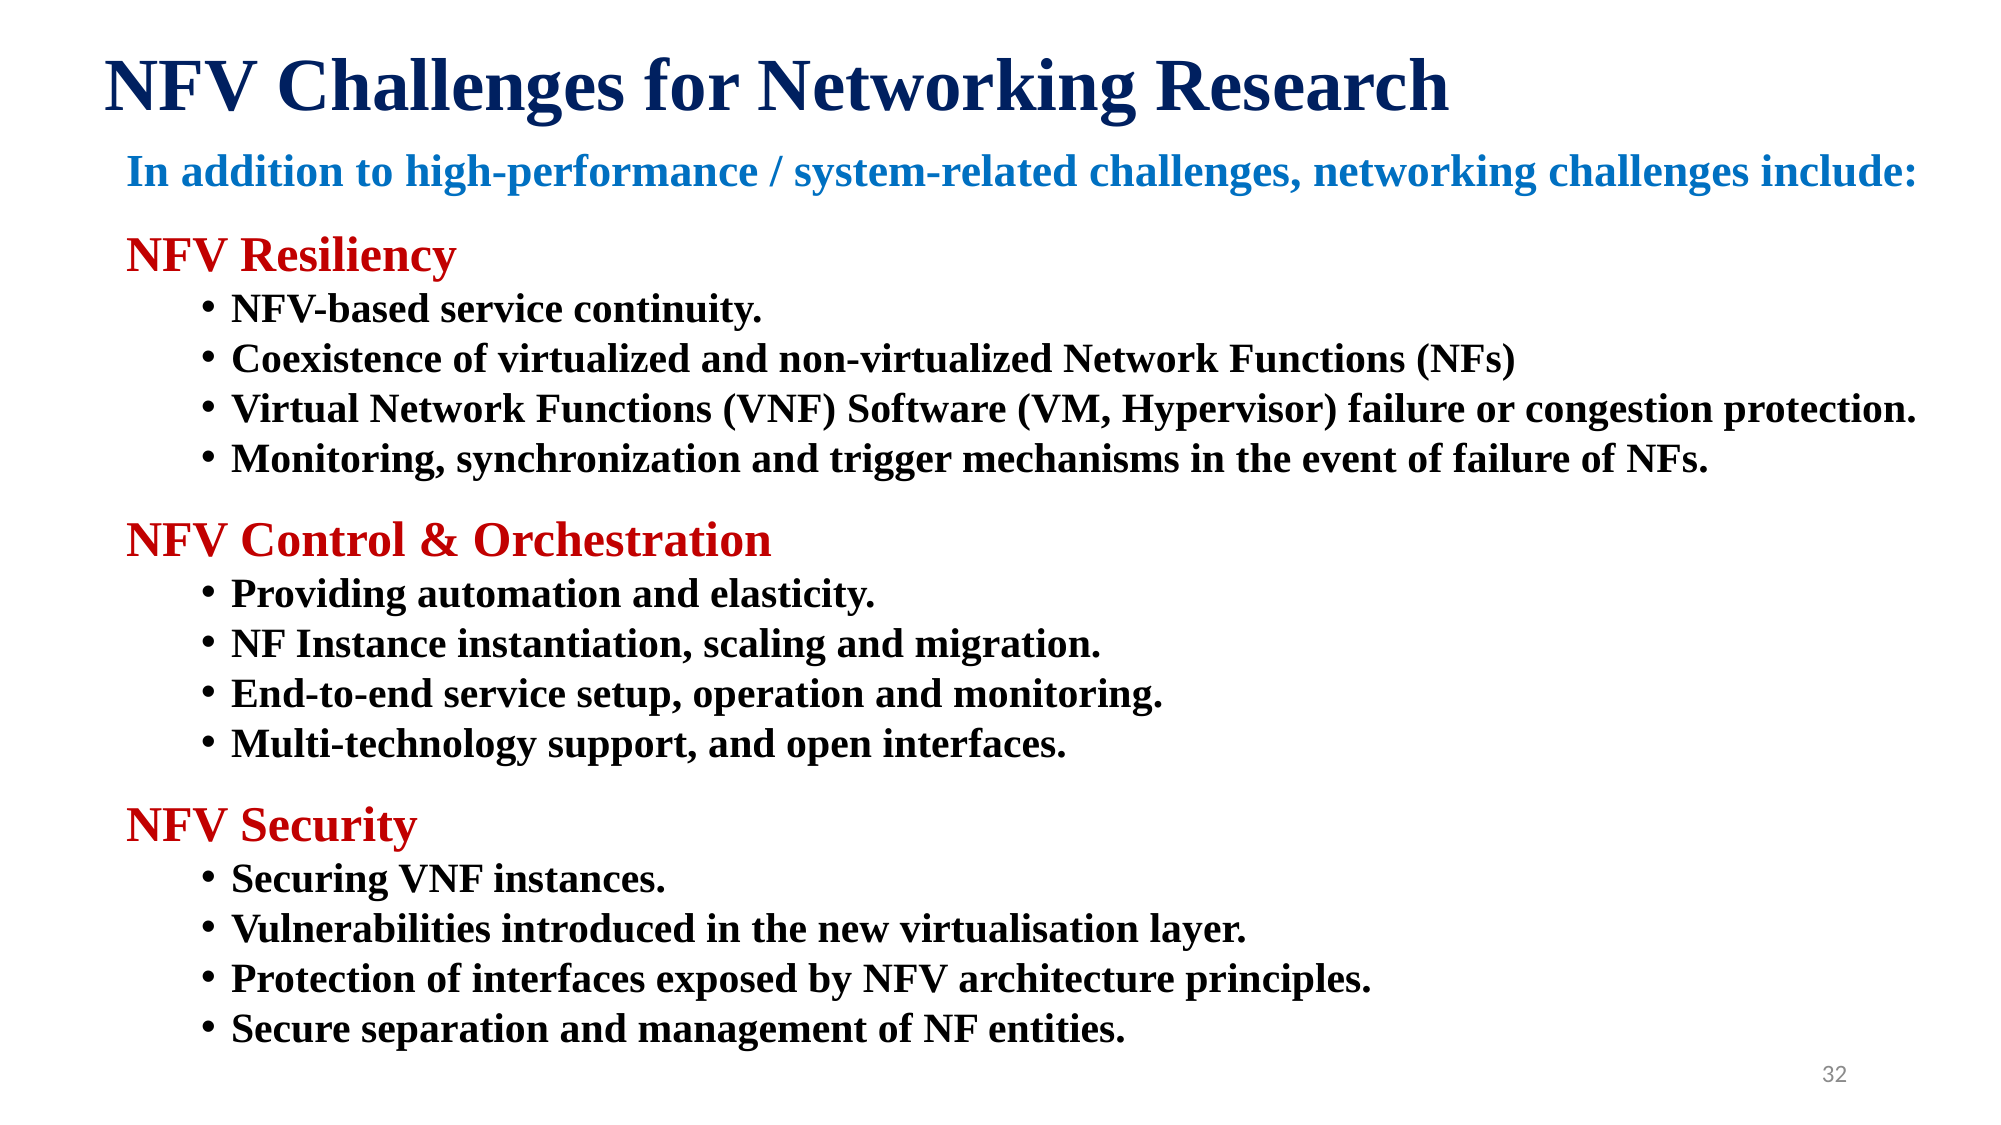

NFV Challenges for Networking Research
In addition to high-performance / system-related challenges, networking challenges include:
NFV Resiliency
NFV-based service continuity.
Coexistence of virtualized and non-virtualized Network Functions (NFs)
Virtual Network Functions (VNF) Software (VM, Hypervisor) failure or congestion protection.
Monitoring, synchronization and trigger mechanisms in the event of failure of NFs.
NFV Control & Orchestration
Providing automation and elasticity.
NF Instance instantiation, scaling and migration.
End-to-end service setup, operation and monitoring.
Multi-technology support, and open interfaces.
NFV Security
Securing VNF instances.
Vulnerabilities introduced in the new virtualisation layer.
Protection of interfaces exposed by NFV architecture principles.
Secure separation and management of NF entities.
32